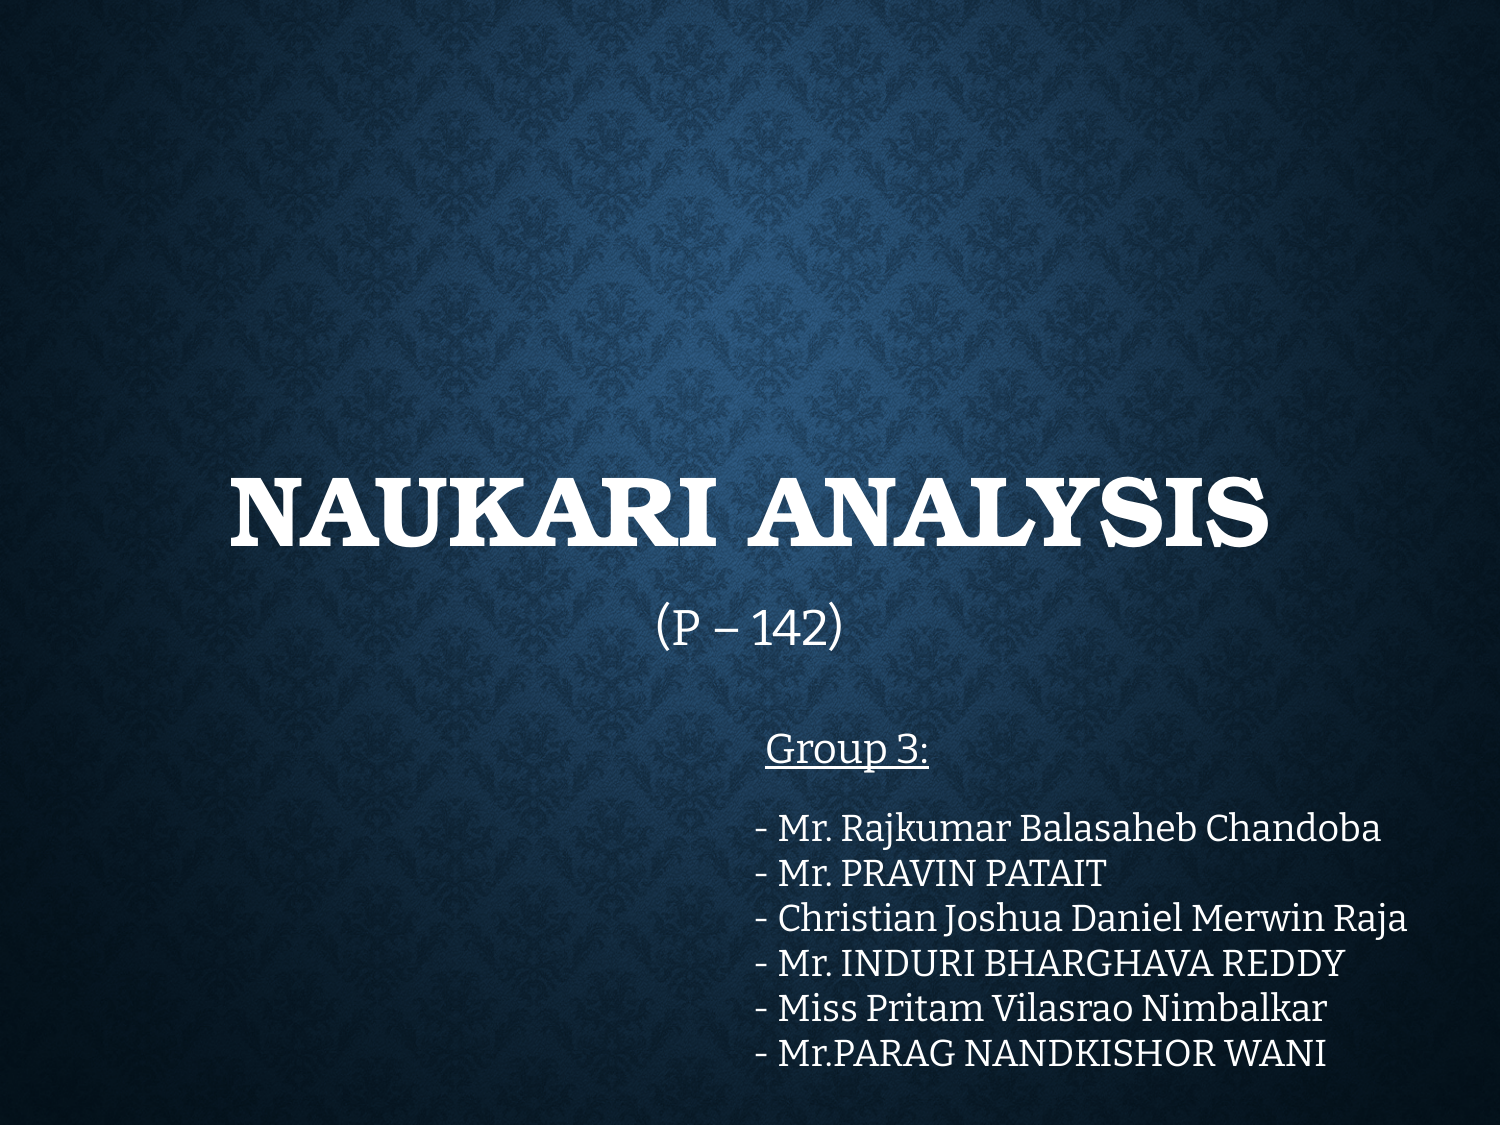

# Naukari Analysis
(P – 142)
Group 3:

- Mr. Rajkumar Balasaheb Chandoba
- Mr. PRAVIN PATAIT
- Christian Joshua Daniel Merwin Raja
- Mr. INDURI BHARGHAVA REDDY
- Miss Pritam Vilasrao Nimbalkar
- Mr.PARAG NANDKISHOR WANI